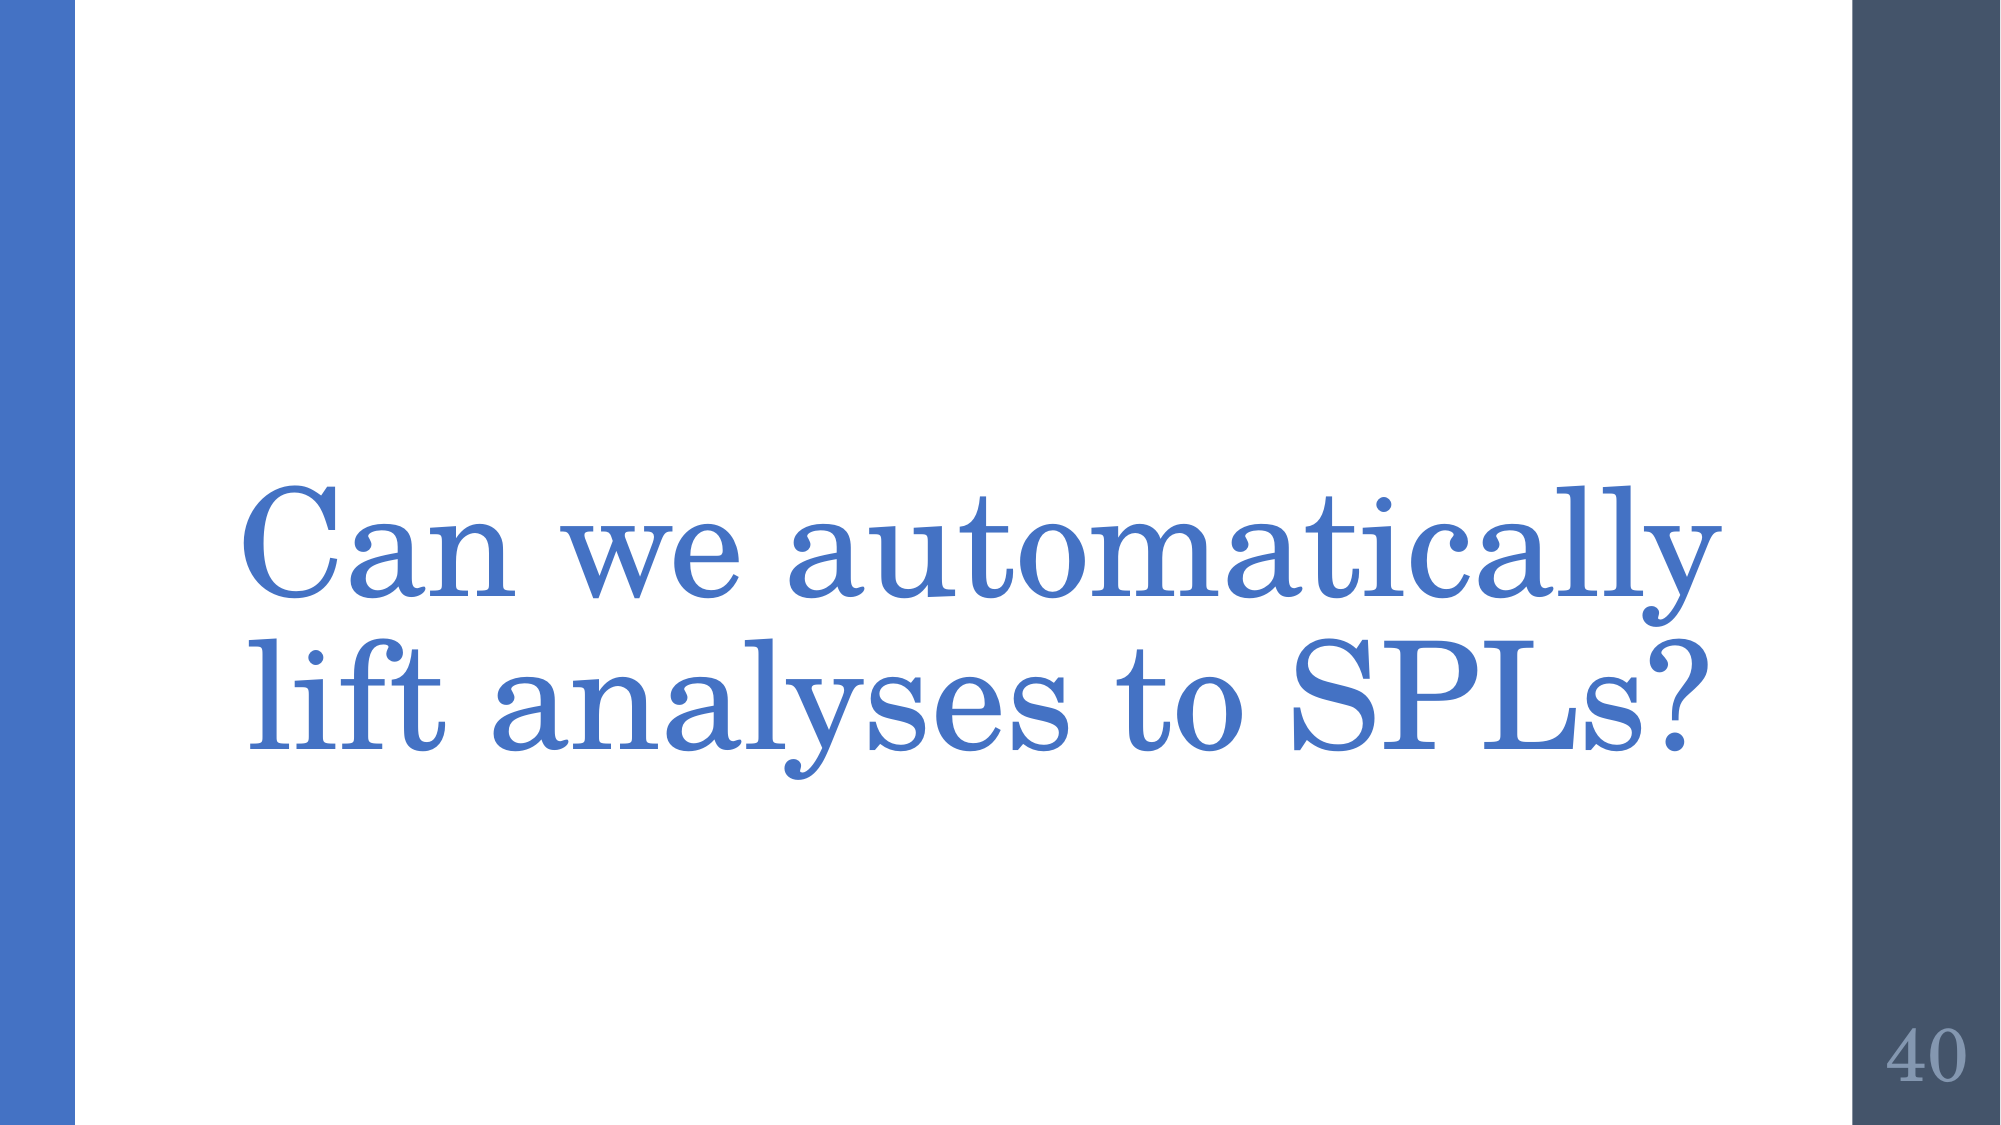

# Can we automatically lift analyses to SPLs?

40